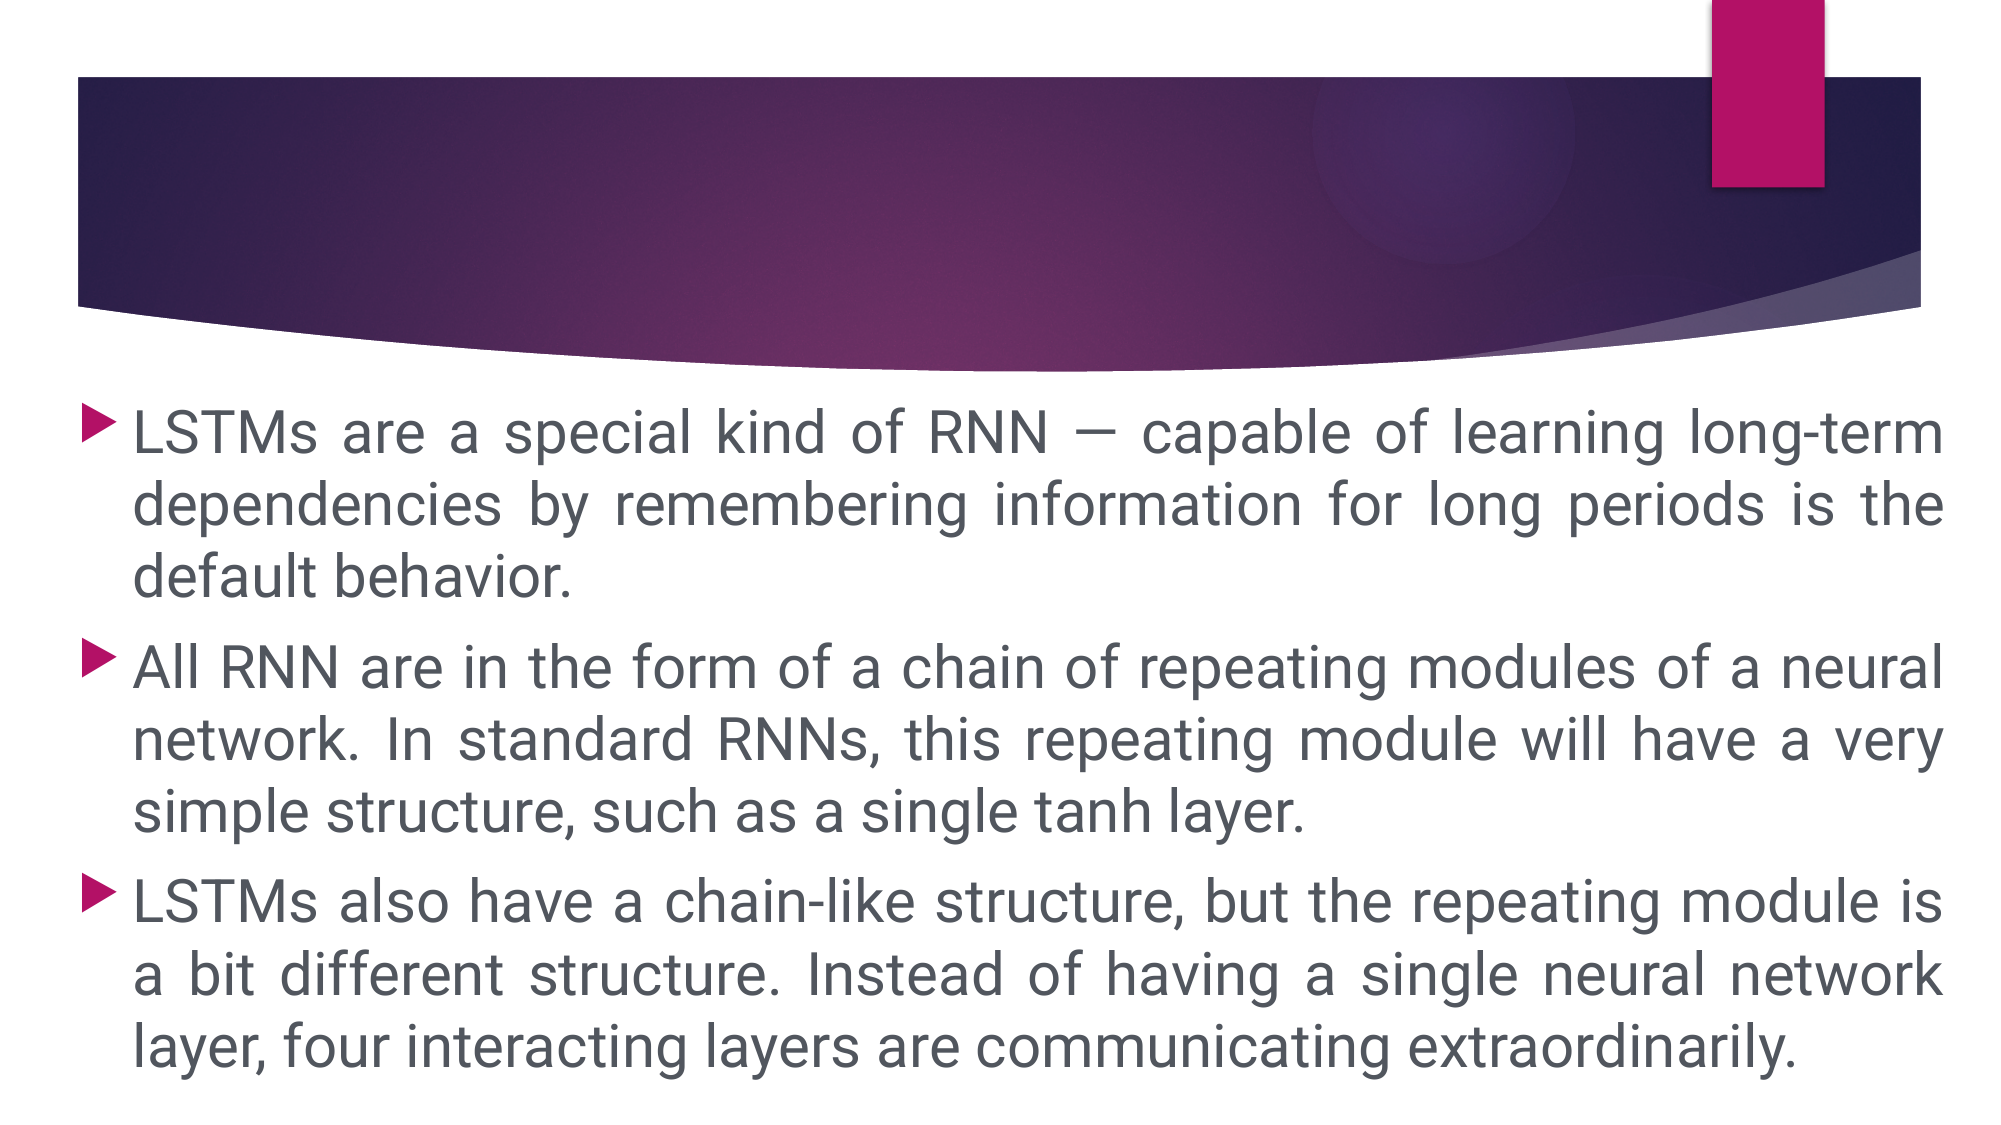

#
LSTMs are a special kind of RNN — capable of learning long-term dependencies by remembering information for long periods is the default behavior.
All RNN are in the form of a chain of repeating modules of a neural network. In standard RNNs, this repeating module will have a very simple structure, such as a single tanh layer.
LSTMs also have a chain-like structure, but the repeating module is a bit different structure. Instead of having a single neural network layer, four interacting layers are communicating extraordinarily.